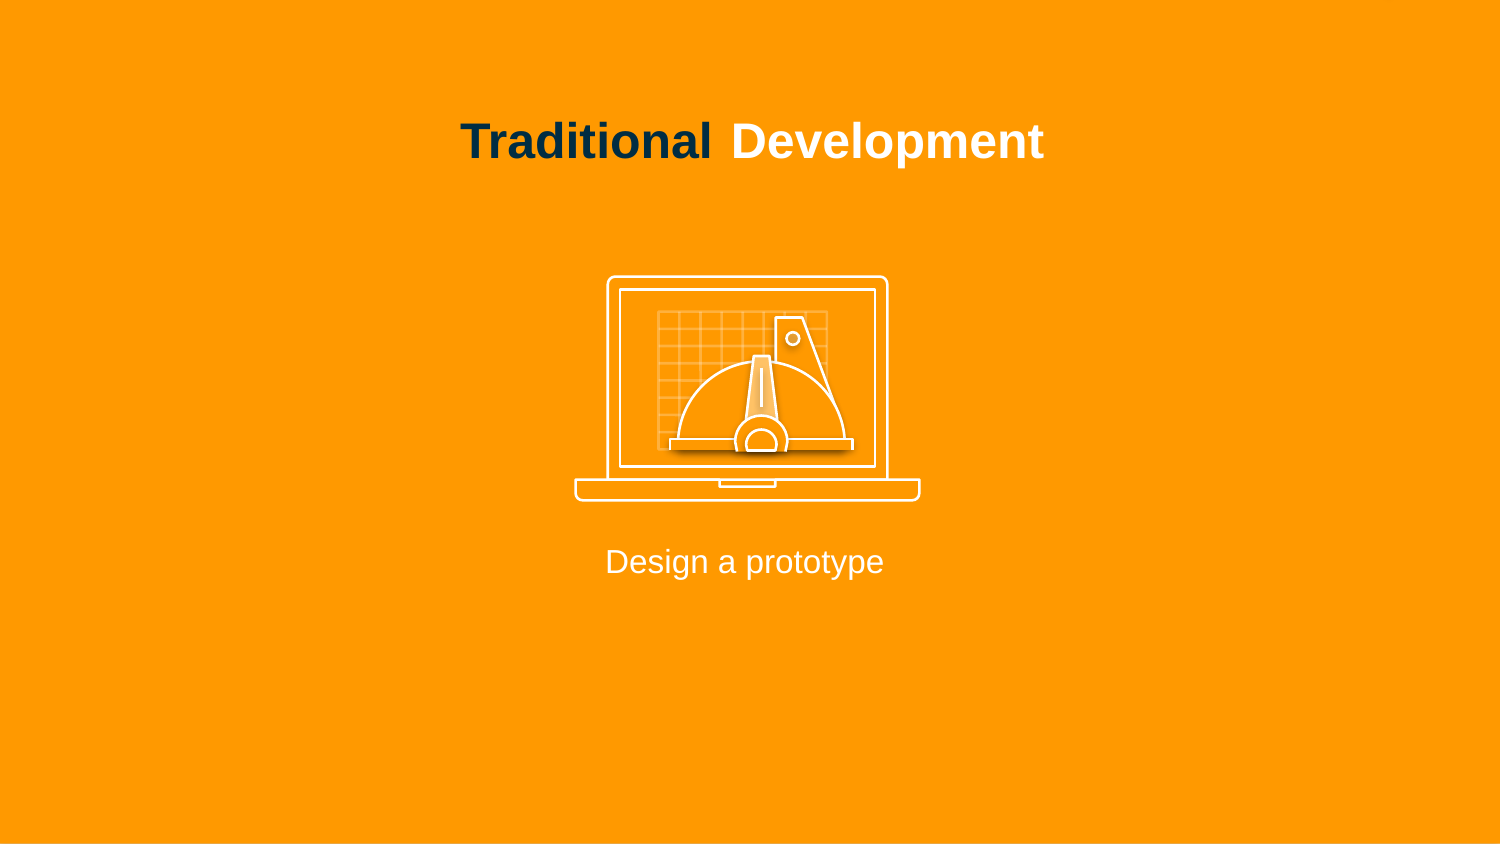

Traditional
Development

Design a prototype
Carve from
modelling clay